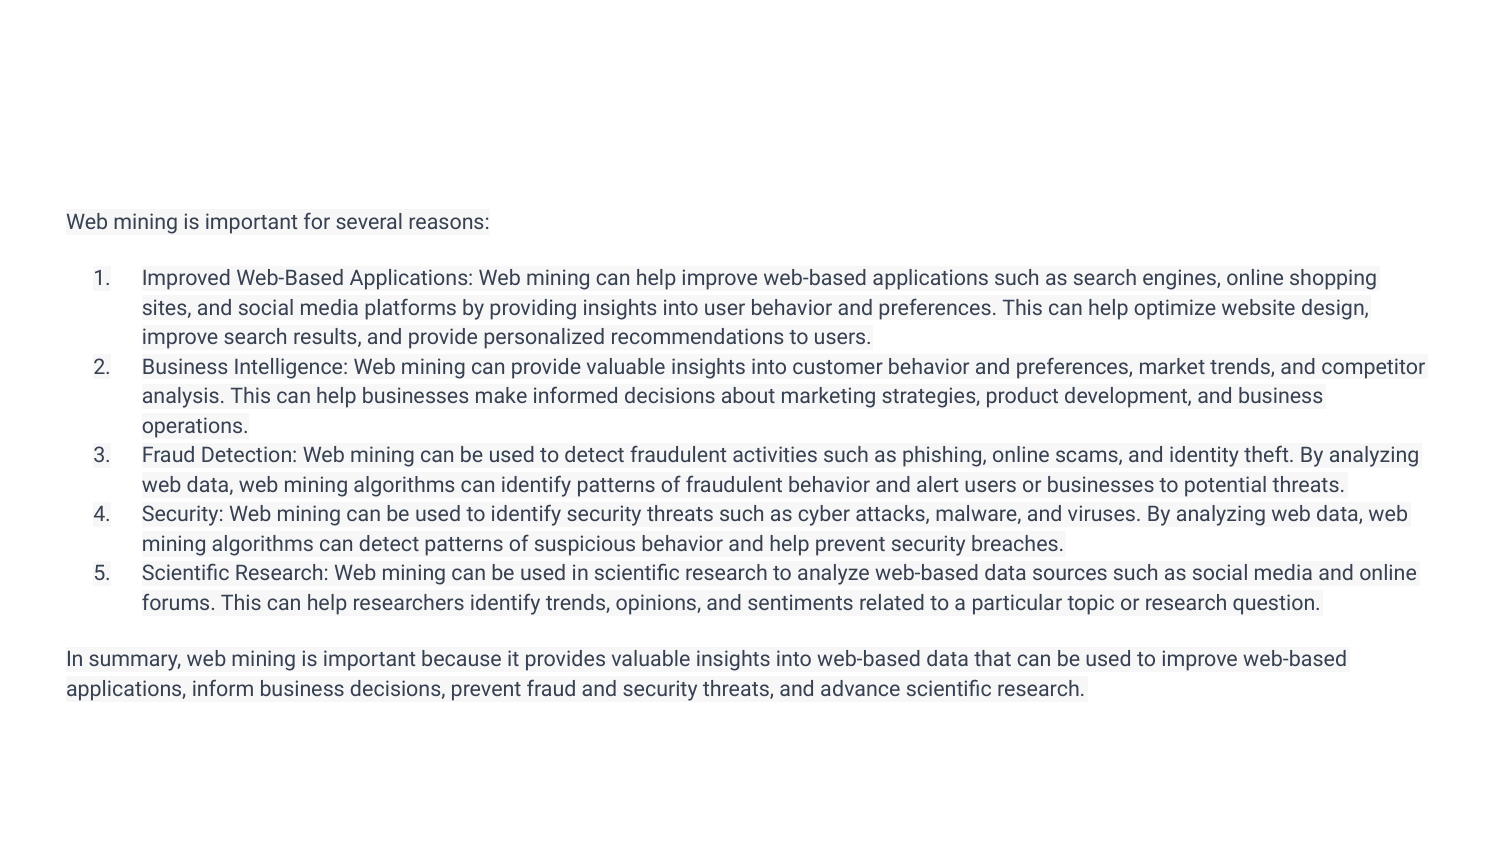

Web mining is important for several reasons:
Improved Web-Based Applications: Web mining can help improve web-based applications such as search engines, online shopping sites, and social media platforms by providing insights into user behavior and preferences. This can help optimize website design, improve search results, and provide personalized recommendations to users.
Business Intelligence: Web mining can provide valuable insights into customer behavior and preferences, market trends, and competitor analysis. This can help businesses make informed decisions about marketing strategies, product development, and business operations.
Fraud Detection: Web mining can be used to detect fraudulent activities such as phishing, online scams, and identity theft. By analyzing web data, web mining algorithms can identify patterns of fraudulent behavior and alert users or businesses to potential threats.
Security: Web mining can be used to identify security threats such as cyber attacks, malware, and viruses. By analyzing web data, web mining algorithms can detect patterns of suspicious behavior and help prevent security breaches.
Scientific Research: Web mining can be used in scientific research to analyze web-based data sources such as social media and online forums. This can help researchers identify trends, opinions, and sentiments related to a particular topic or research question.
In summary, web mining is important because it provides valuable insights into web-based data that can be used to improve web-based applications, inform business decisions, prevent fraud and security threats, and advance scientific research.